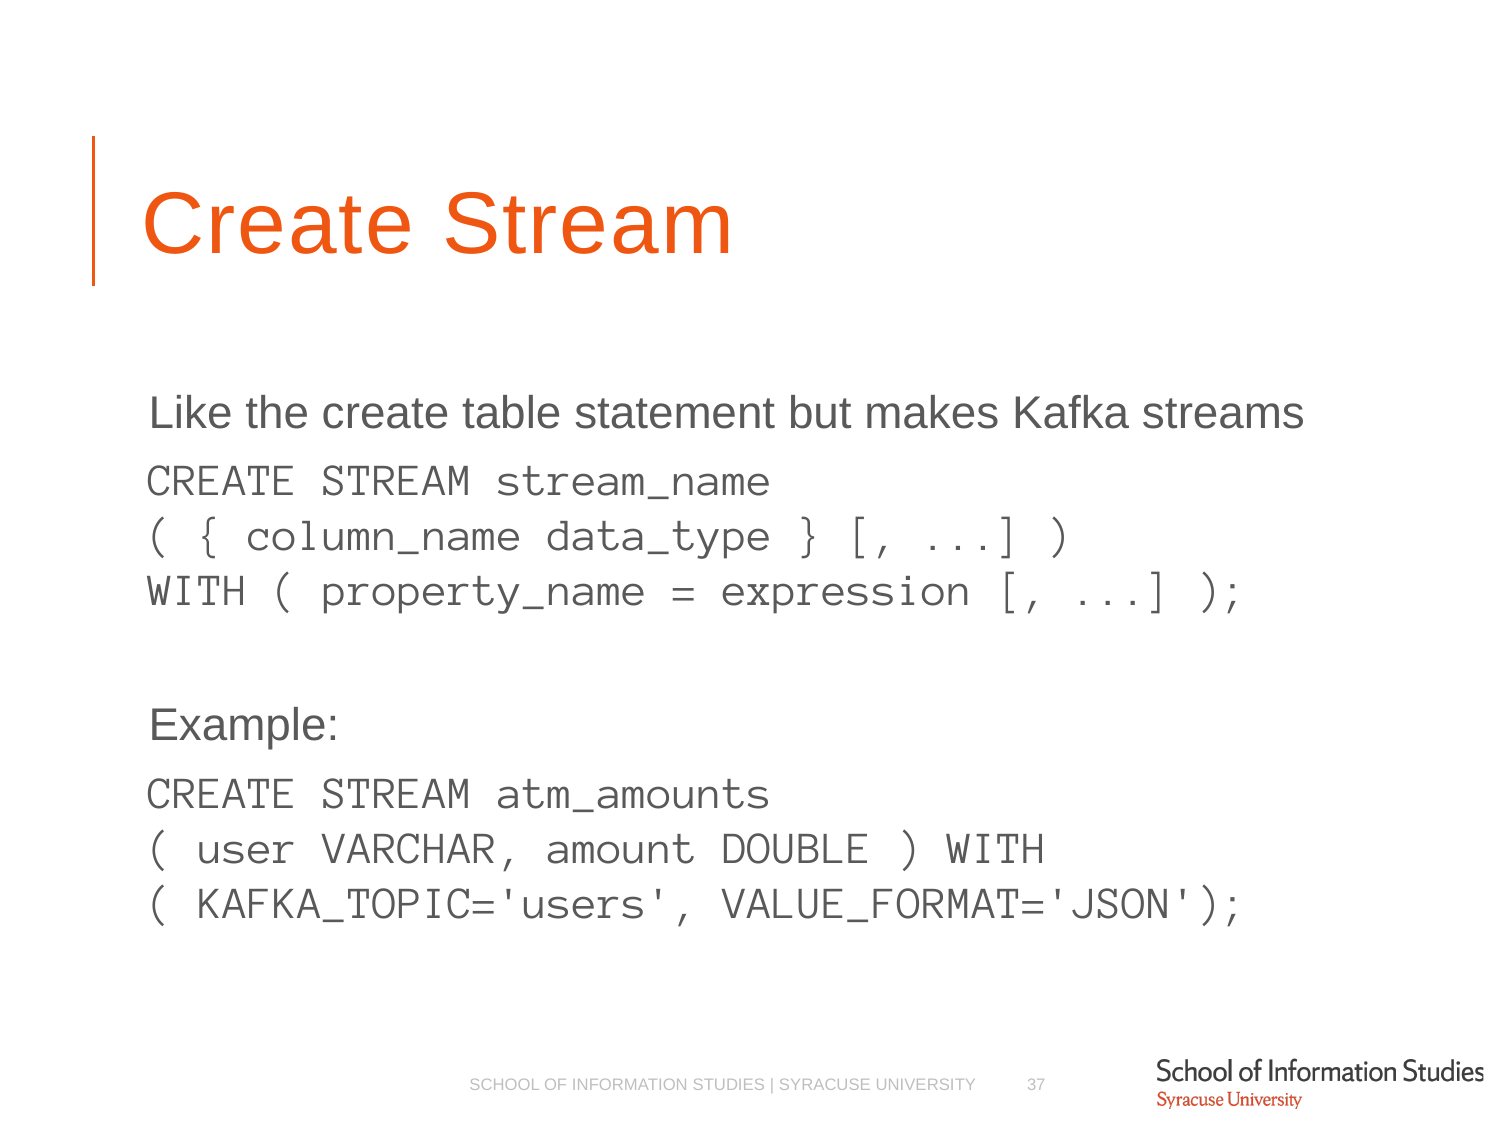

# Create Stream
Like the create table statement but makes Kafka streams
CREATE STREAM stream_name
( { column_name data_type } [, ...] )
WITH ( property_name = expression [, ...] );

Example:
CREATE STREAM atm_amounts
( user VARCHAR, amount DOUBLE ) WITH
( KAFKA_TOPIC='users', VALUE_FORMAT='JSON');
School of Information Studies | Syracuse University
37